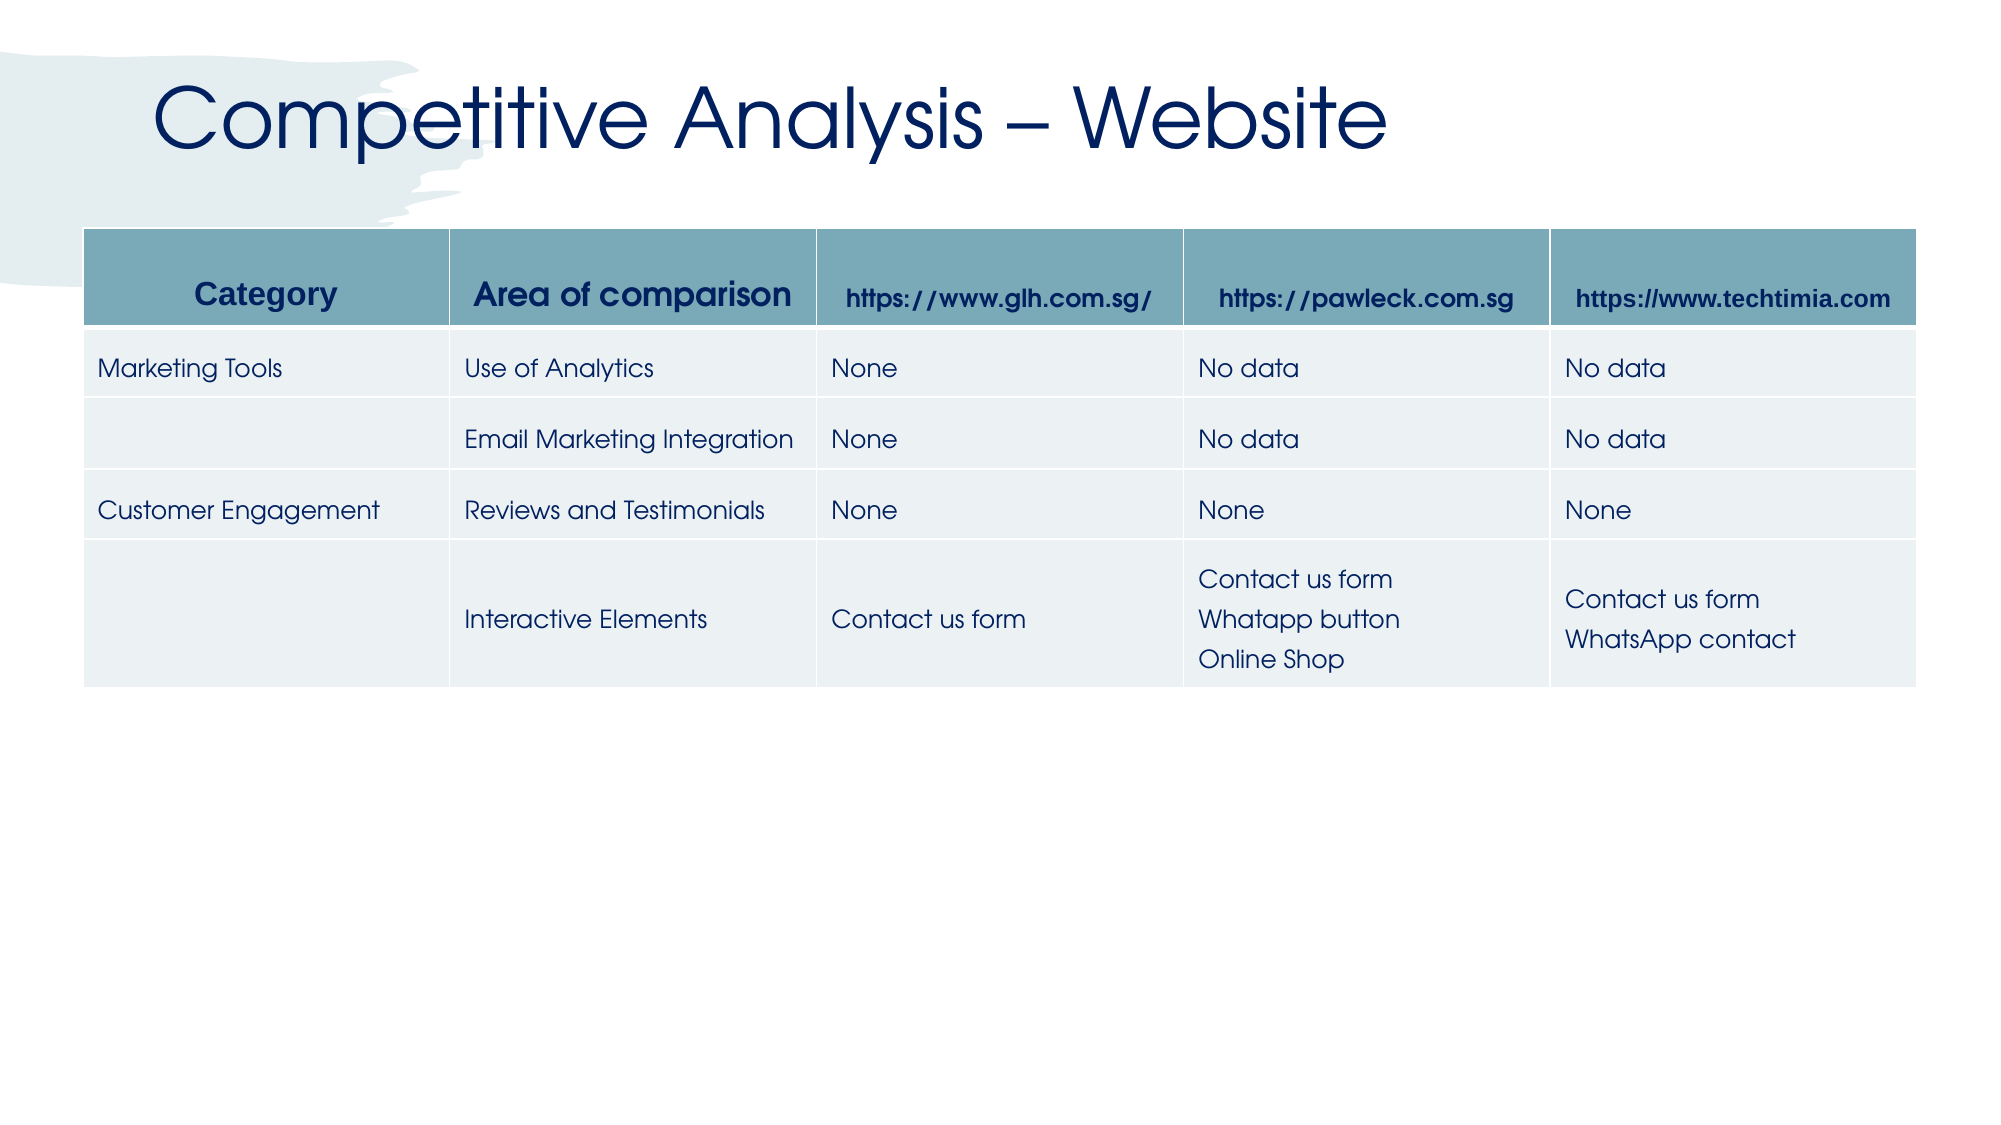

# Competitive Analysis – Website
| Category | Area of comparison | https://www.glh.com.sg/ | https://pawleck.com.sg | https://www.techtimia.com |
| --- | --- | --- | --- | --- |
| Marketing Tools | Use of Analytics | None | No data | No data |
|  | Email Marketing Integration | None | No data | No data |
| Customer Engagement | Reviews and Testimonials | None | None | None |
|  | Interactive Elements | Contact us form | Contact us form Whatapp button Online Shop | Contact us form WhatsApp contact |